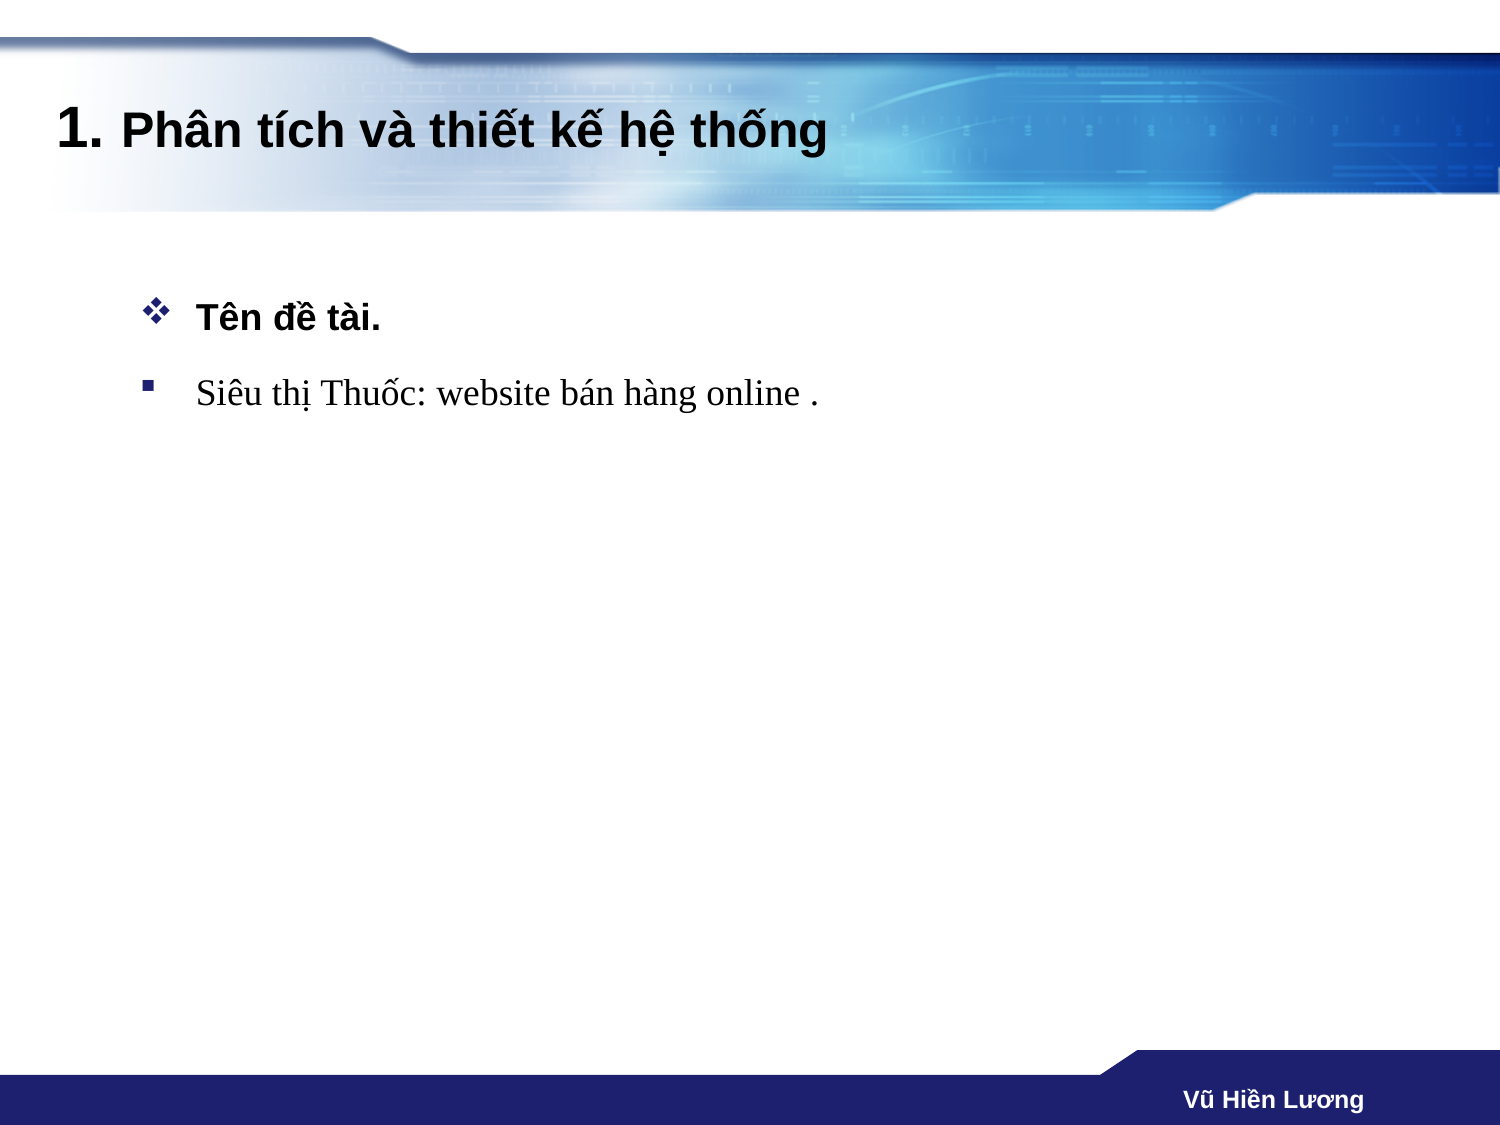

# 1. Phân tích và thiết kế hệ thống
Tên đề tài.
Siêu thị Thuốc: website bán hàng online .

Vũ Hiền Lương